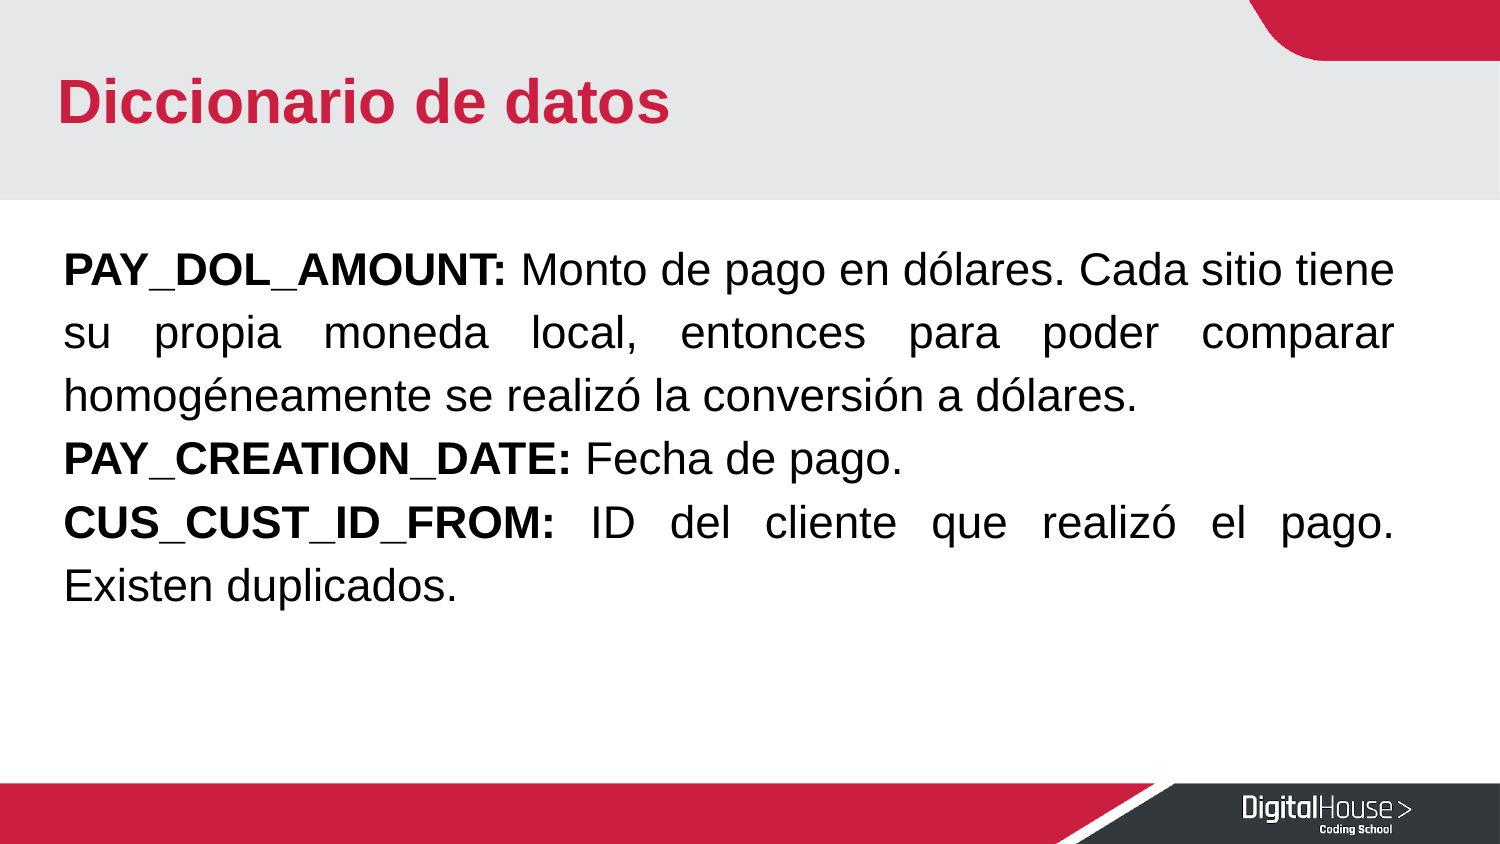

# Diccionario de datos
PAY_DOL_AMOUNT: Monto de pago en dólares. Cada sitio tiene su propia moneda local, entonces para poder comparar homogéneamente se realizó la conversión a dólares.
PAY_CREATION_DATE: Fecha de pago.
CUS_CUST_ID_FROM: ID del cliente que realizó el pago. Existen duplicados.